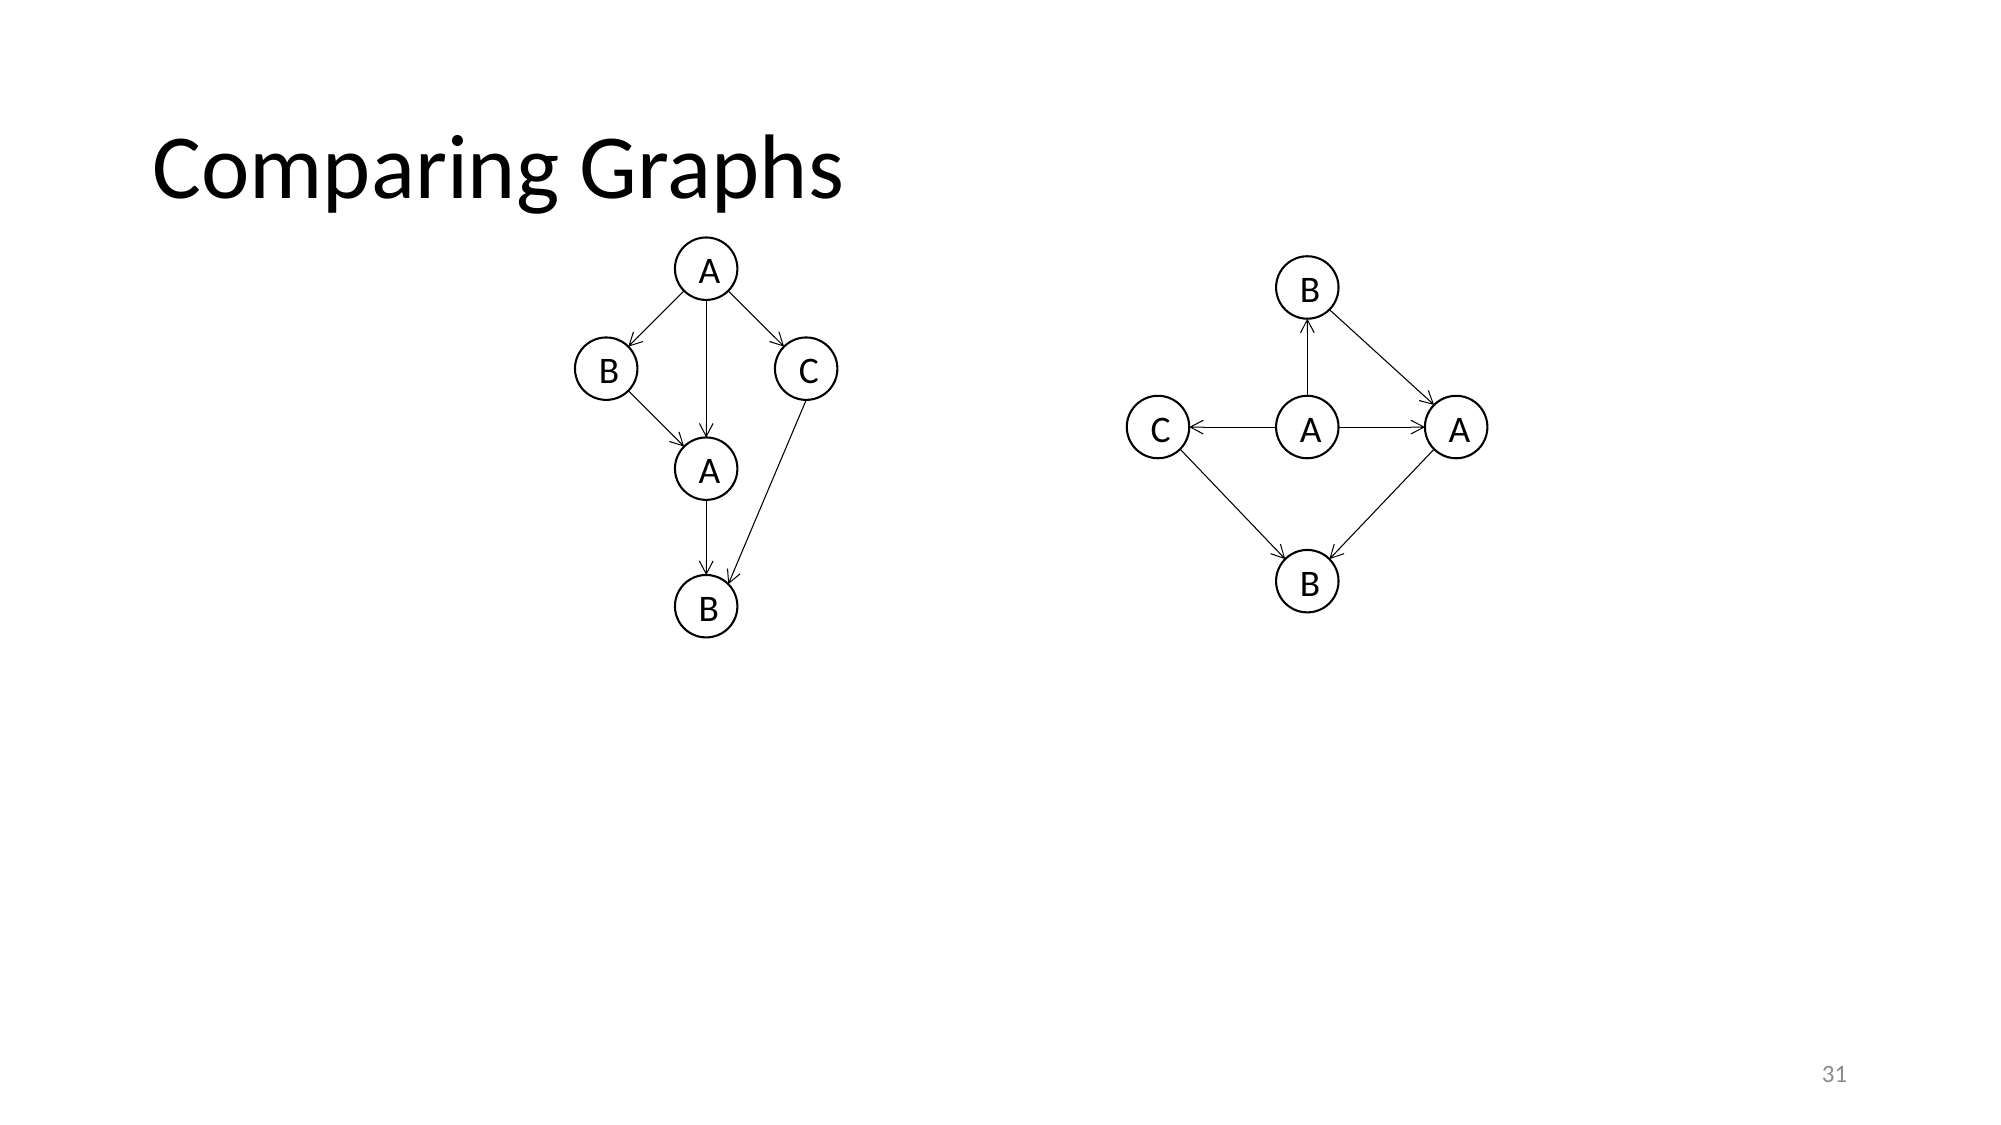

# Comparing Graphs
A
B
B
C
C
A
A
A
B
B
31